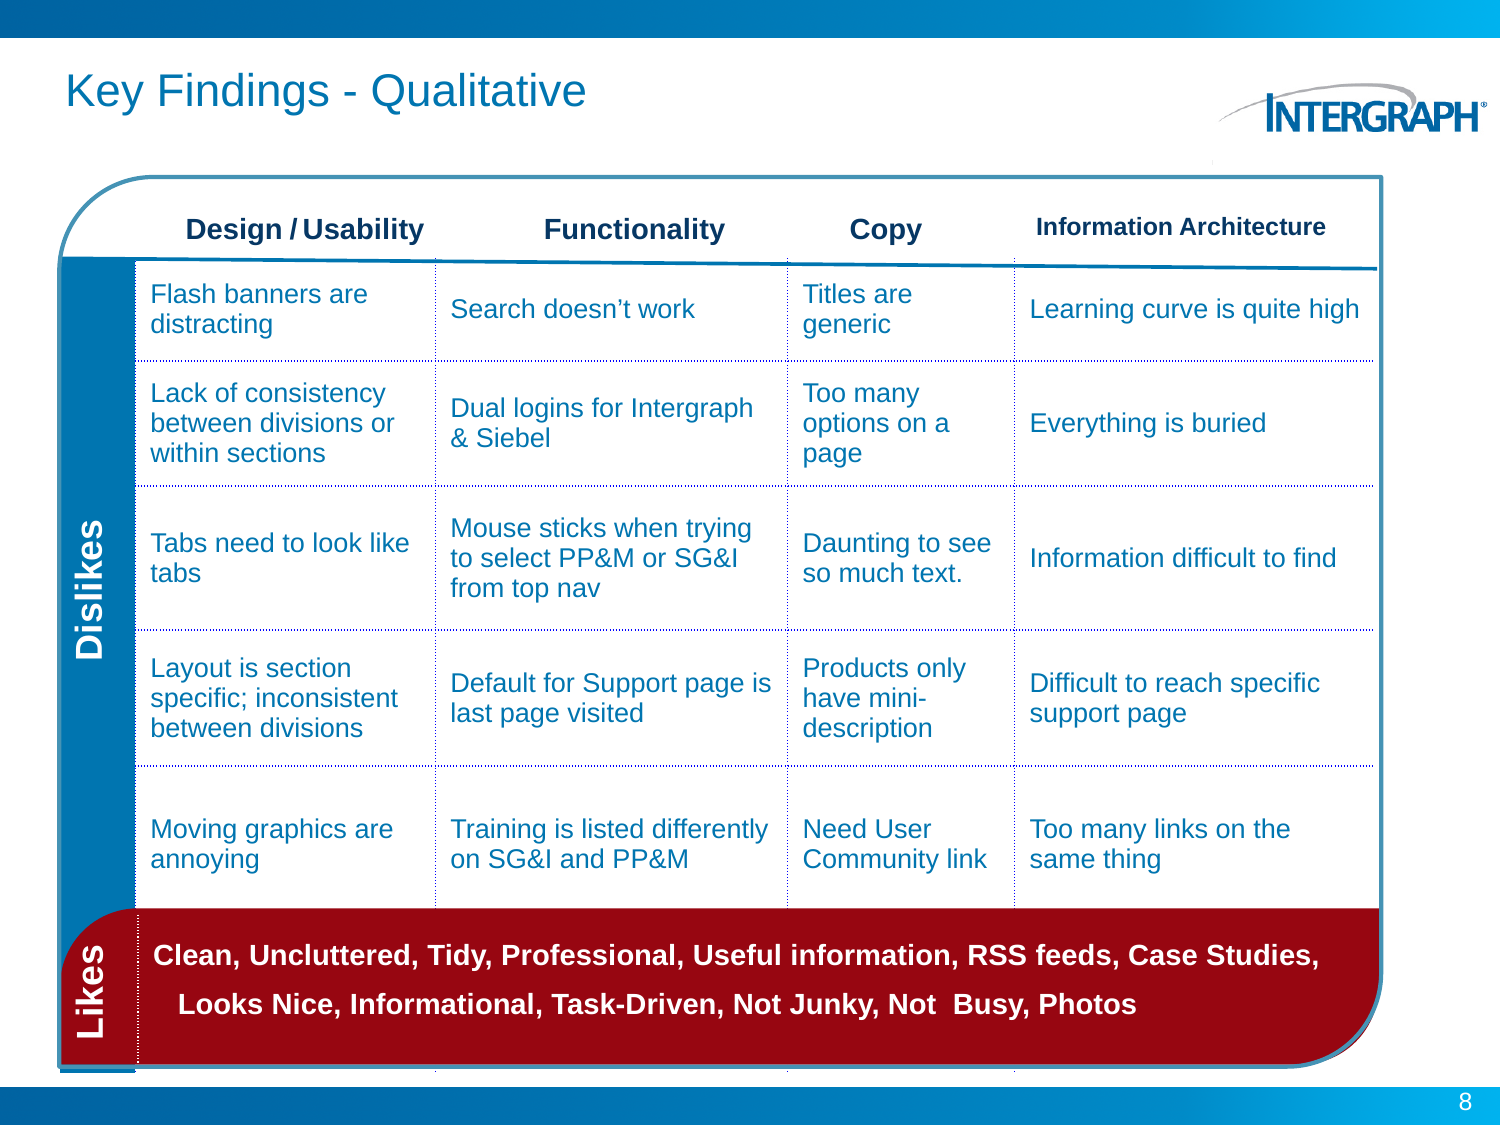

# Key Findings - Qualitative

Design/Usability
Functionality
Copy
 Information Architecture
| Dislikes | Flash banners are distracting | Search doesn’t work | Titles are generic | Learning curve is quite high |
| --- | --- | --- | --- | --- |
|  | Lack of consistency between divisions or within sections | Dual logins for Intergraph & Siebel | Too many options on a page | Everything is buried |
|  | Tabs need to look like tabs | Mouse sticks when trying to select PP&M or SG&I from top nav | Daunting to see so much text. | Information difficult to find |
|  | Layout is section specific; inconsistent between divisions | Default for Support page is last page visited | Products only have mini-description | Difficult to reach specific support page |
|  | Moving graphics are annoying | Training is listed differently on SG&I and PP&M | Need User Community link | Too many links on the same thing |
|  |  |  |  |  |
|  |  |  |  |  |

| Likes | Clean, Uncluttered, Tidy, Professional, Useful information, RSS feeds, Case Studies, Looks Nice, Informational, Task-Driven, Not Junky, Not Busy, Photos |
| --- | --- |
8